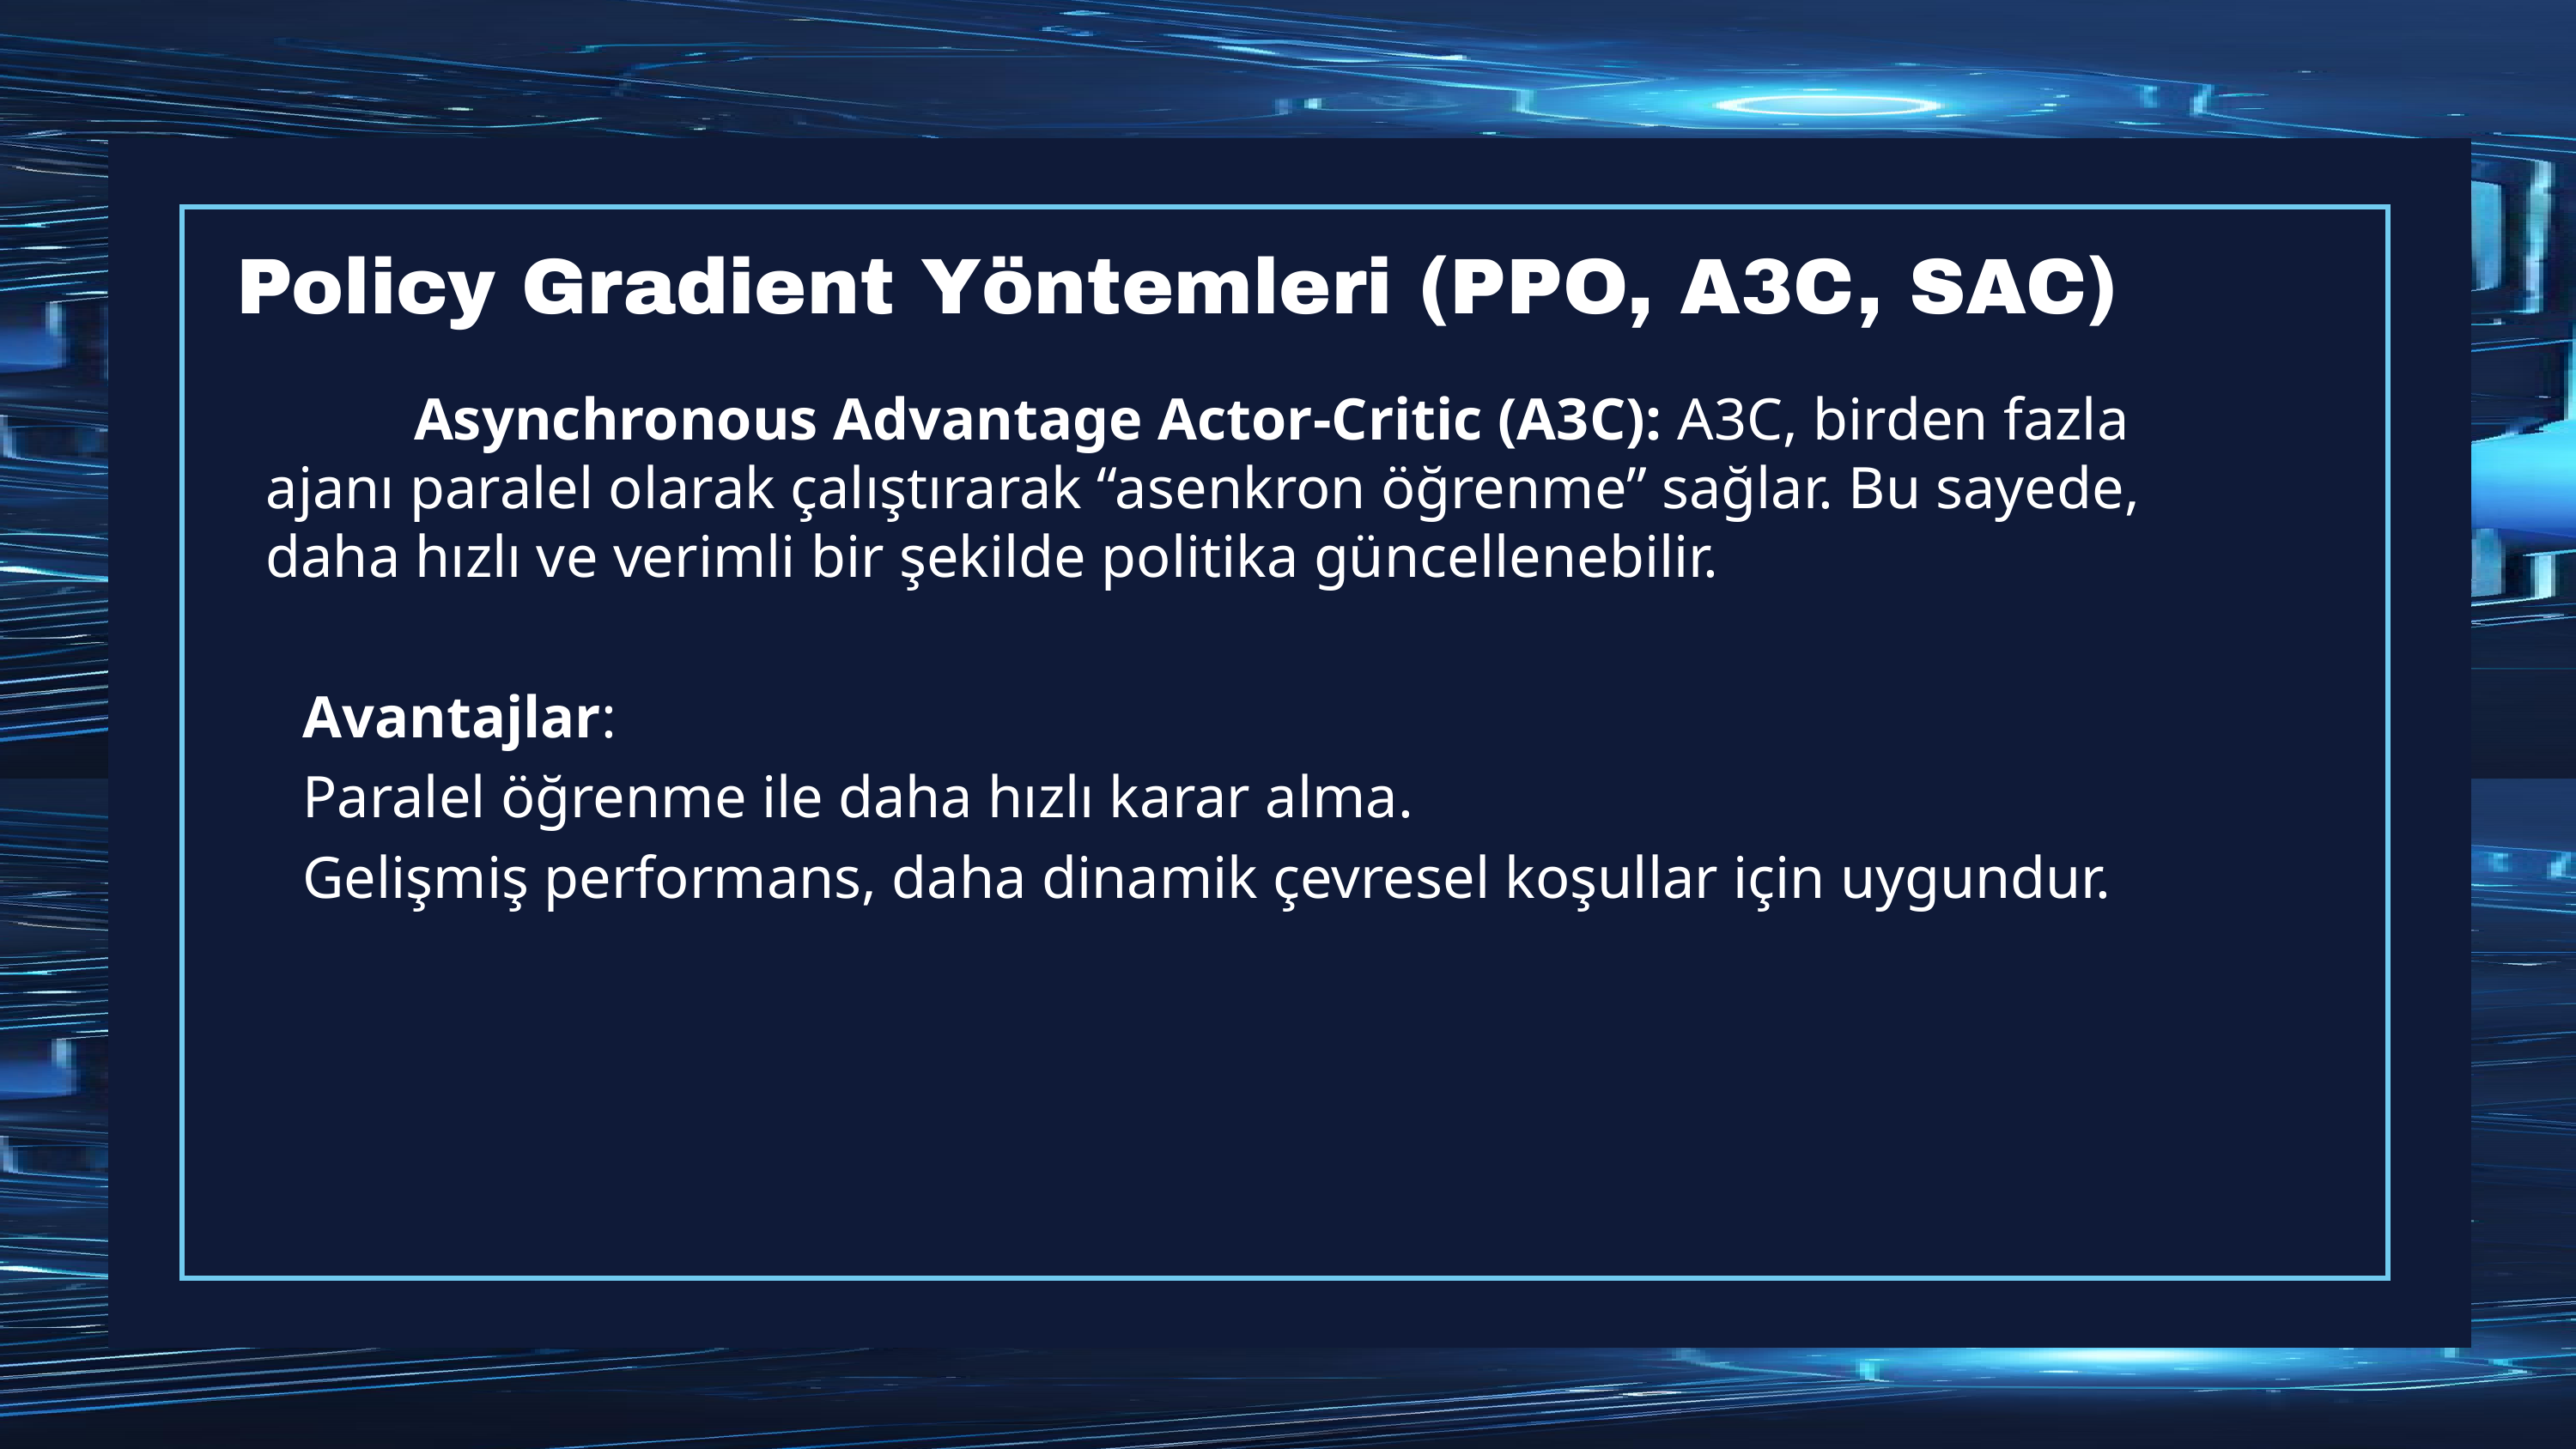

# Policy Gradient Yöntemleri (PPO, A3C, SAC)
          Asynchronous Advantage Actor-Critic (A3C): A3C, birden fazla ajanı paralel olarak çalıştırarak “asenkron öğrenme” sağlar. Bu sayede, daha hızlı ve verimli bir şekilde politika güncellenebilir.

Avantajlar:
Paralel öğrenme ile daha hızlı karar alma.
Gelişmiş performans, daha dinamik çevresel koşullar için uygundur.